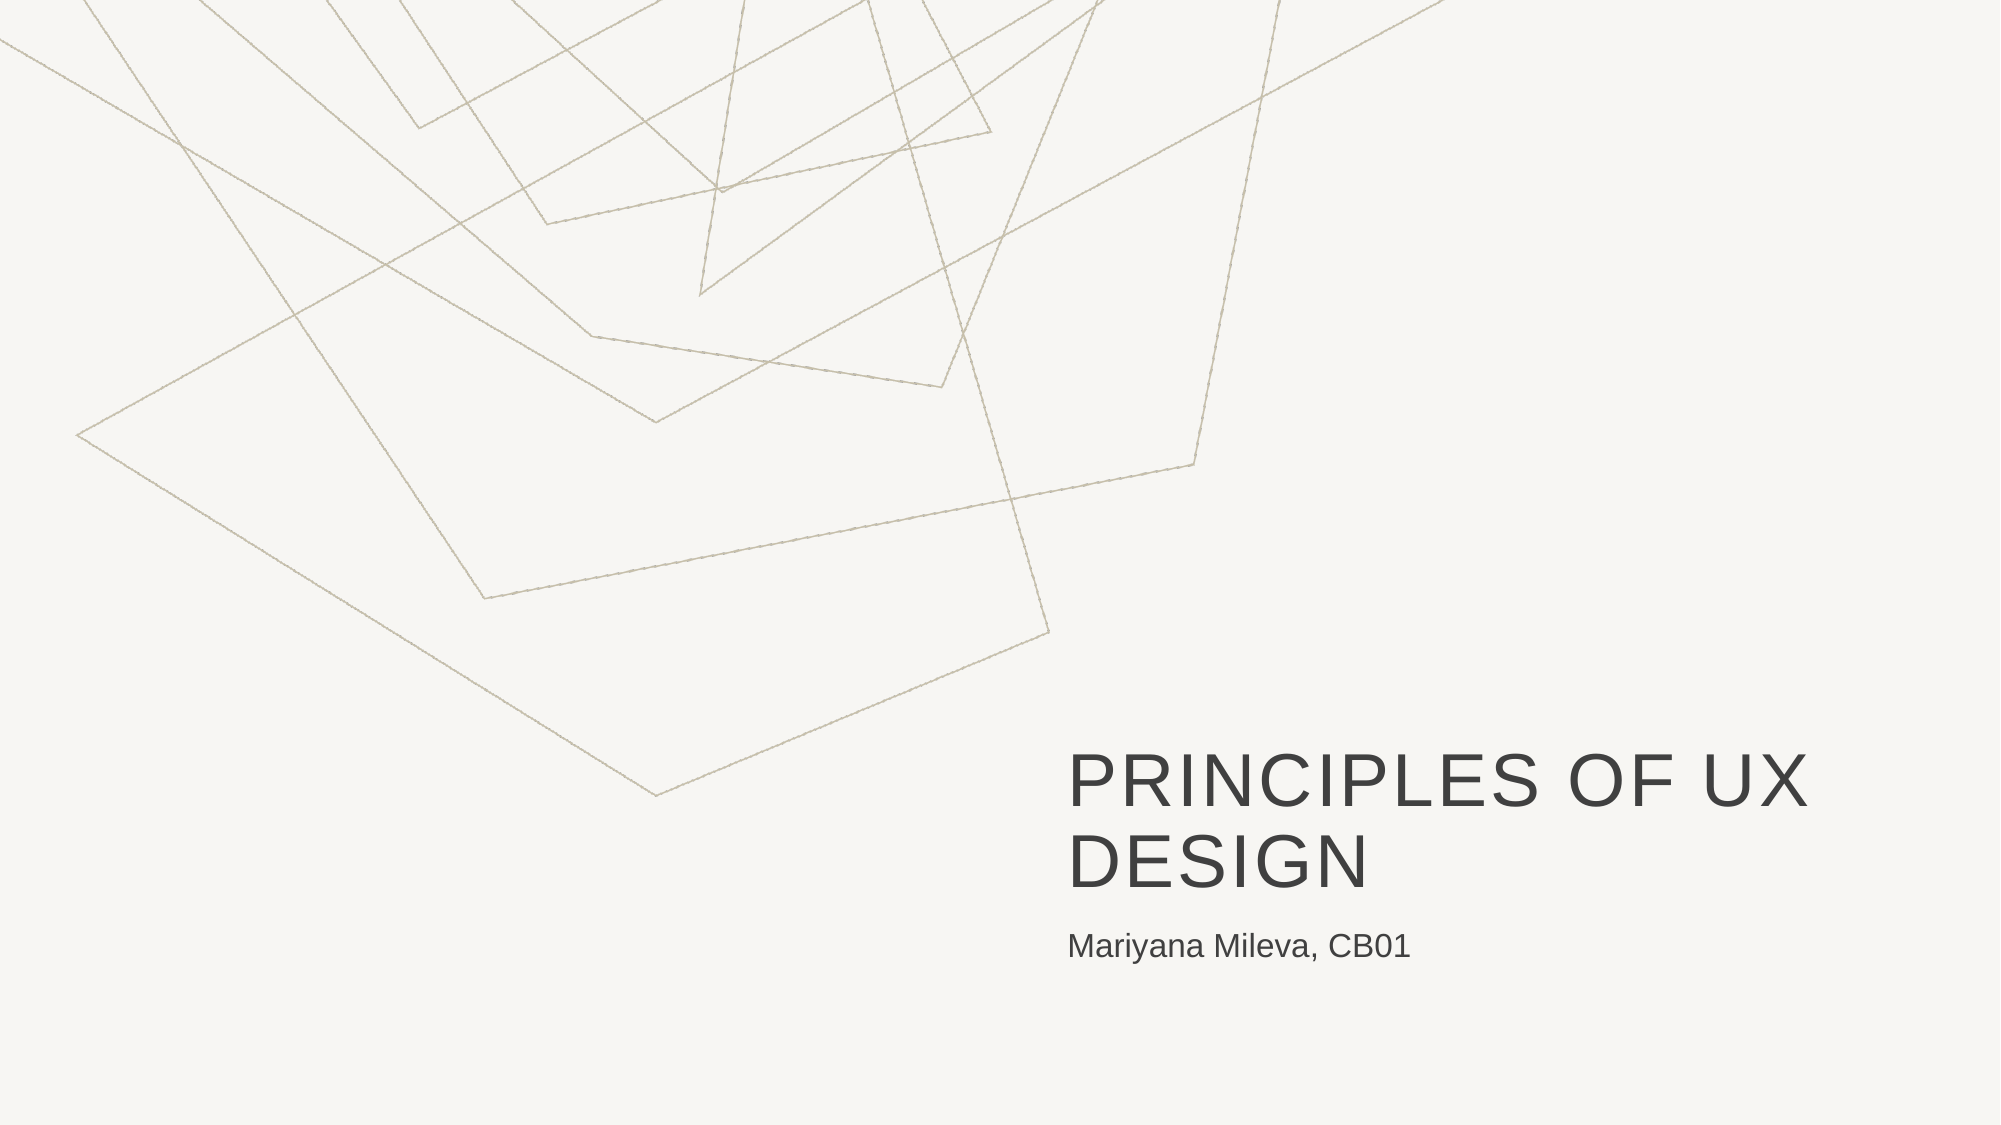

# Principles of ux dESIGN
Mariyana Mileva, CB01